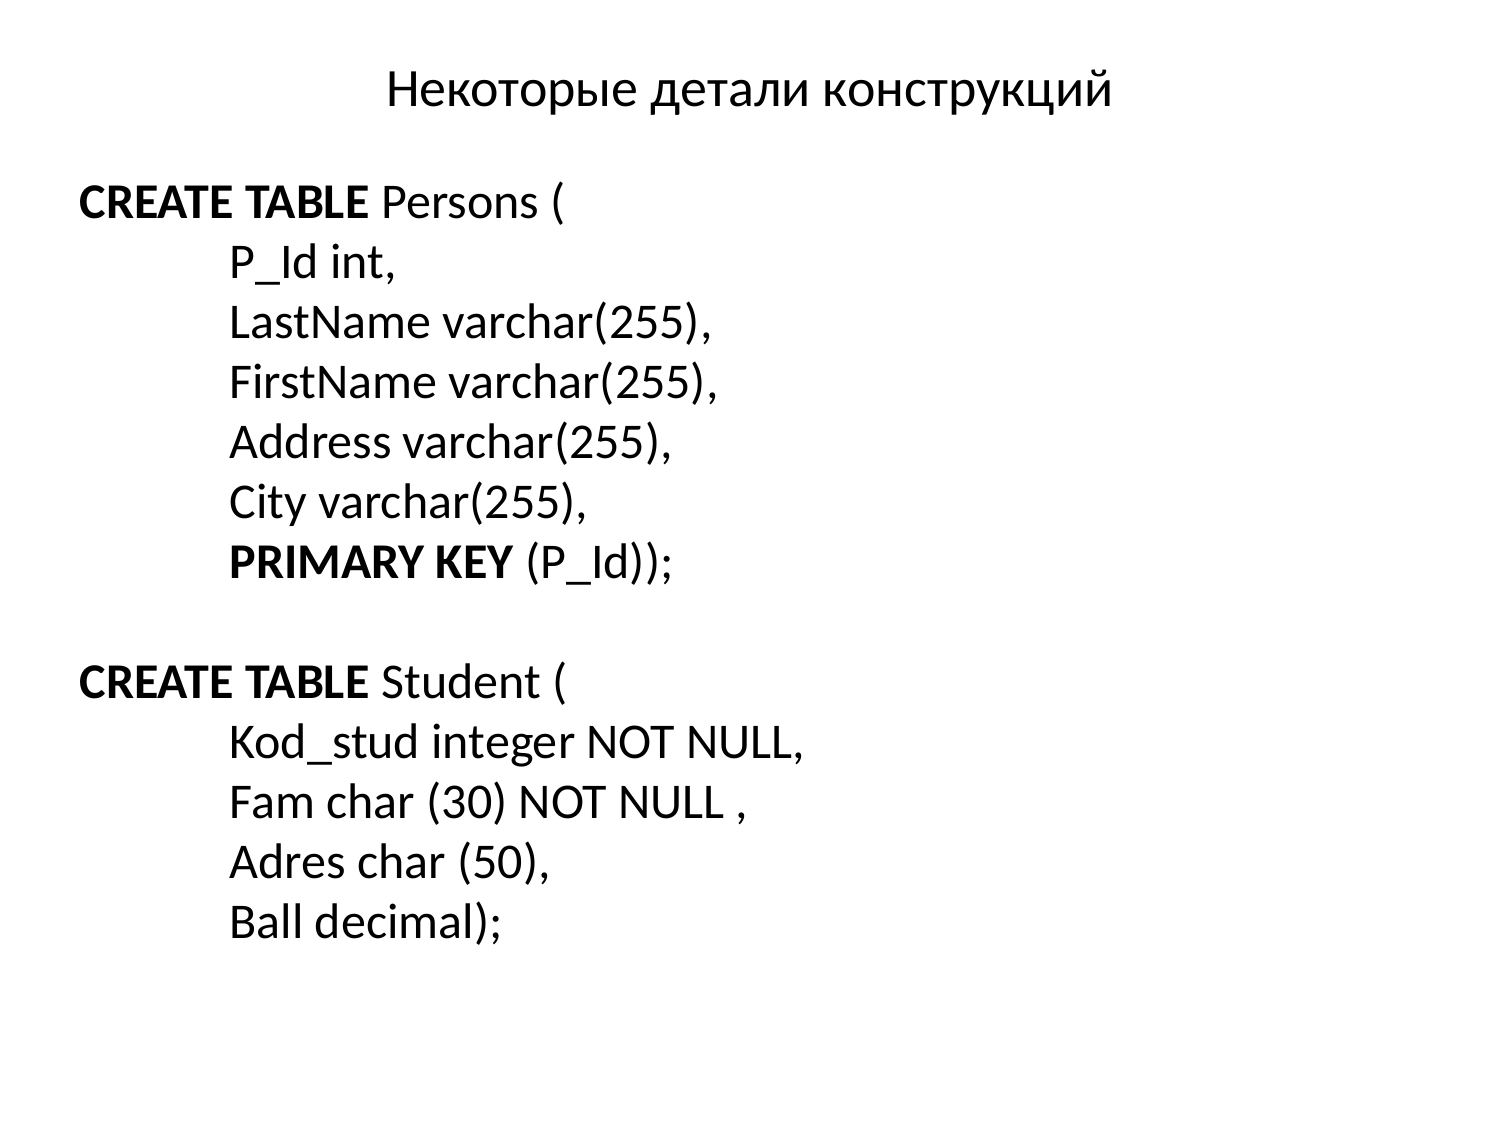

# Некоторые детали конструкций
CREATE TABLE Persons (
	P_Id int,
	LastName varchar(255),
	FirstName varchar(255),
	Address varchar(255),
	City varchar(255),
	PRIMARY KEY (P_Id));

CREATE TABLE Student (
	Kod_stud integer NOT NULL,
	Fam char (30) NOT NULL ,
	Adres char (50),
	Ball decimal);